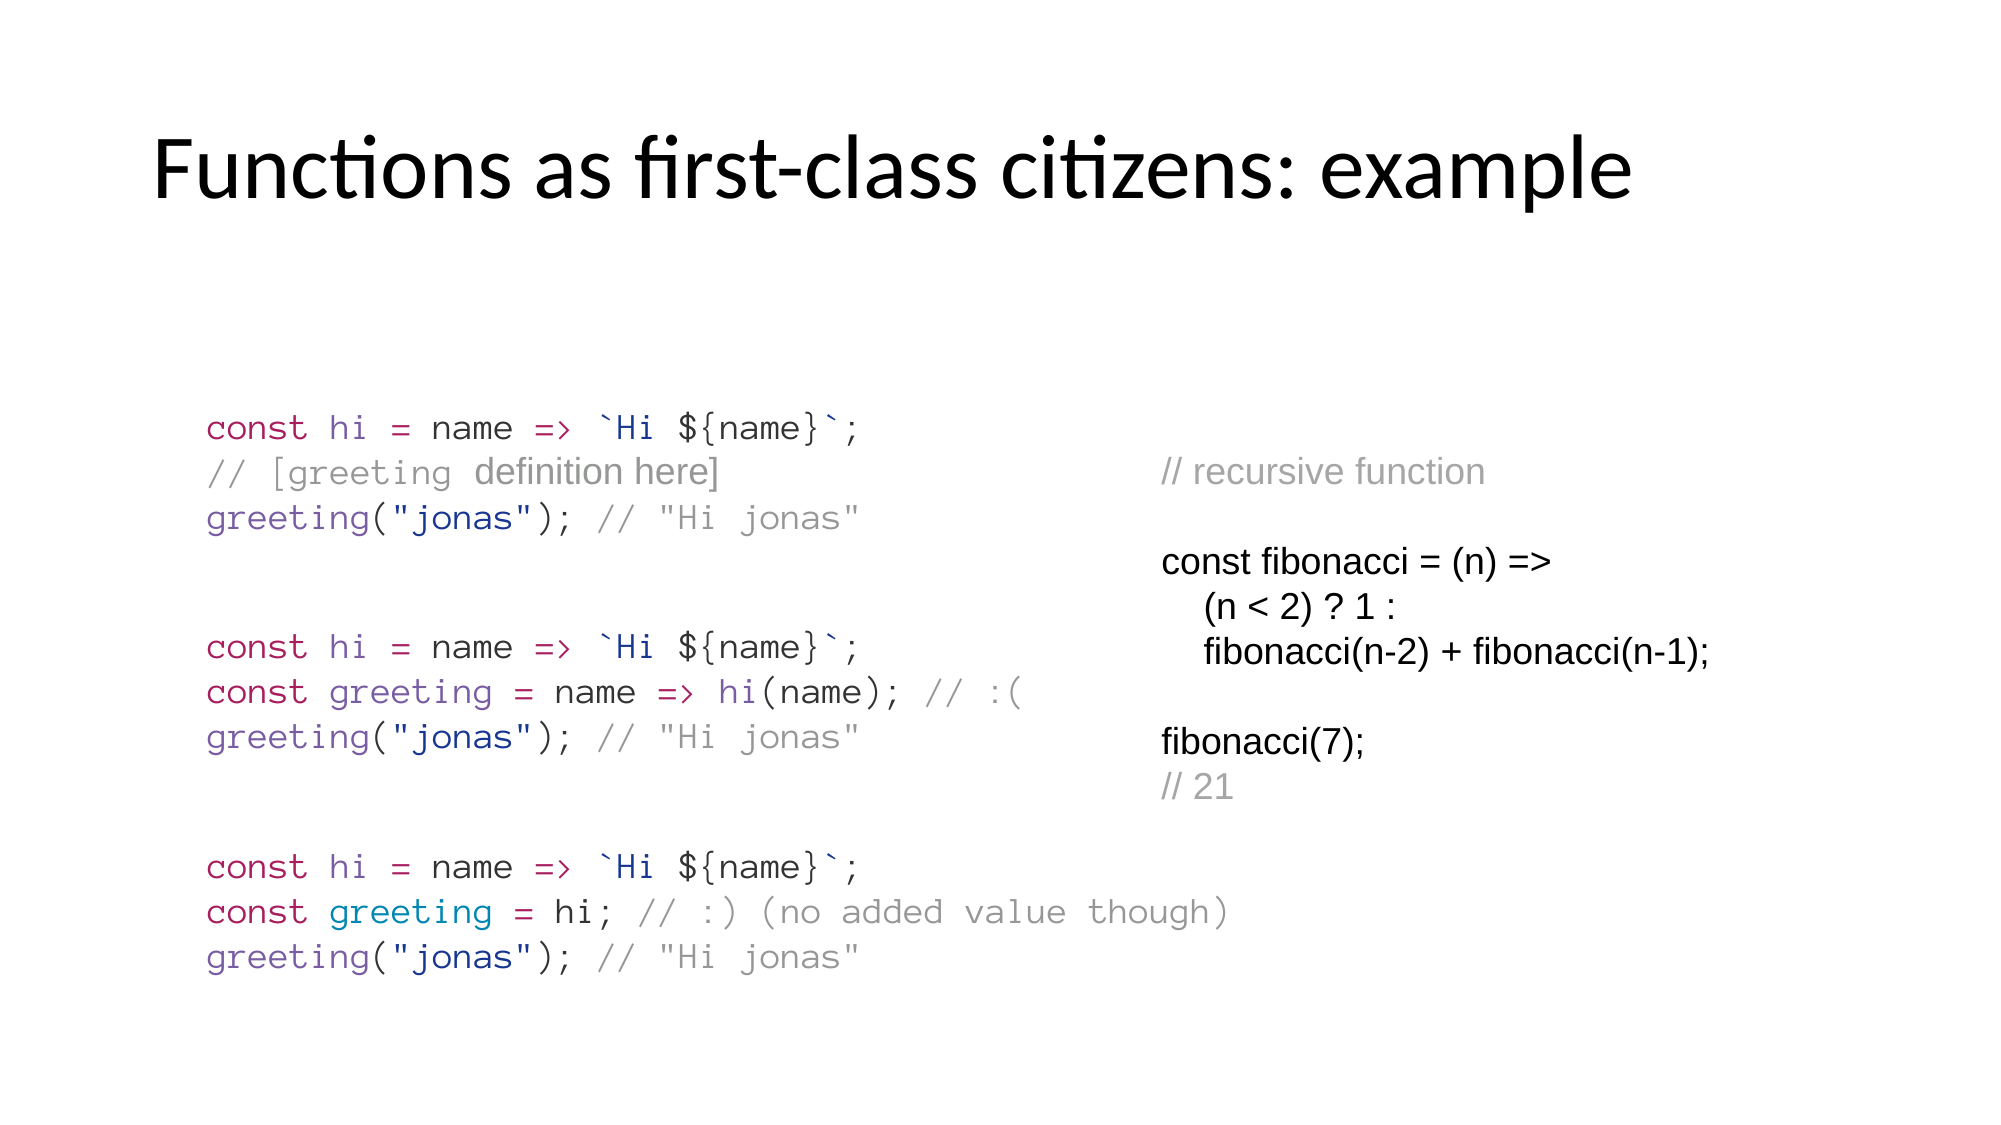

# Functions as first-class citizens: example
const hi = name => `Hi ${name}`;
// [greeting definition here]
greeting("jonas"); // "Hi jonas"
// recursive function

const fibonacci = (n) =>
    (n < 2) ? 1 :
    fibonacci(n-2) + fibonacci(n-1);

fibonacci(7);
// 21

const hi = name => `Hi ${name}`;
const greeting = name => hi(name); // :(
greeting("jonas"); // "Hi jonas"
const hi = name => `Hi ${name}`;
const greeting = hi; // :) (no added value though)
greeting("jonas"); // "Hi jonas"